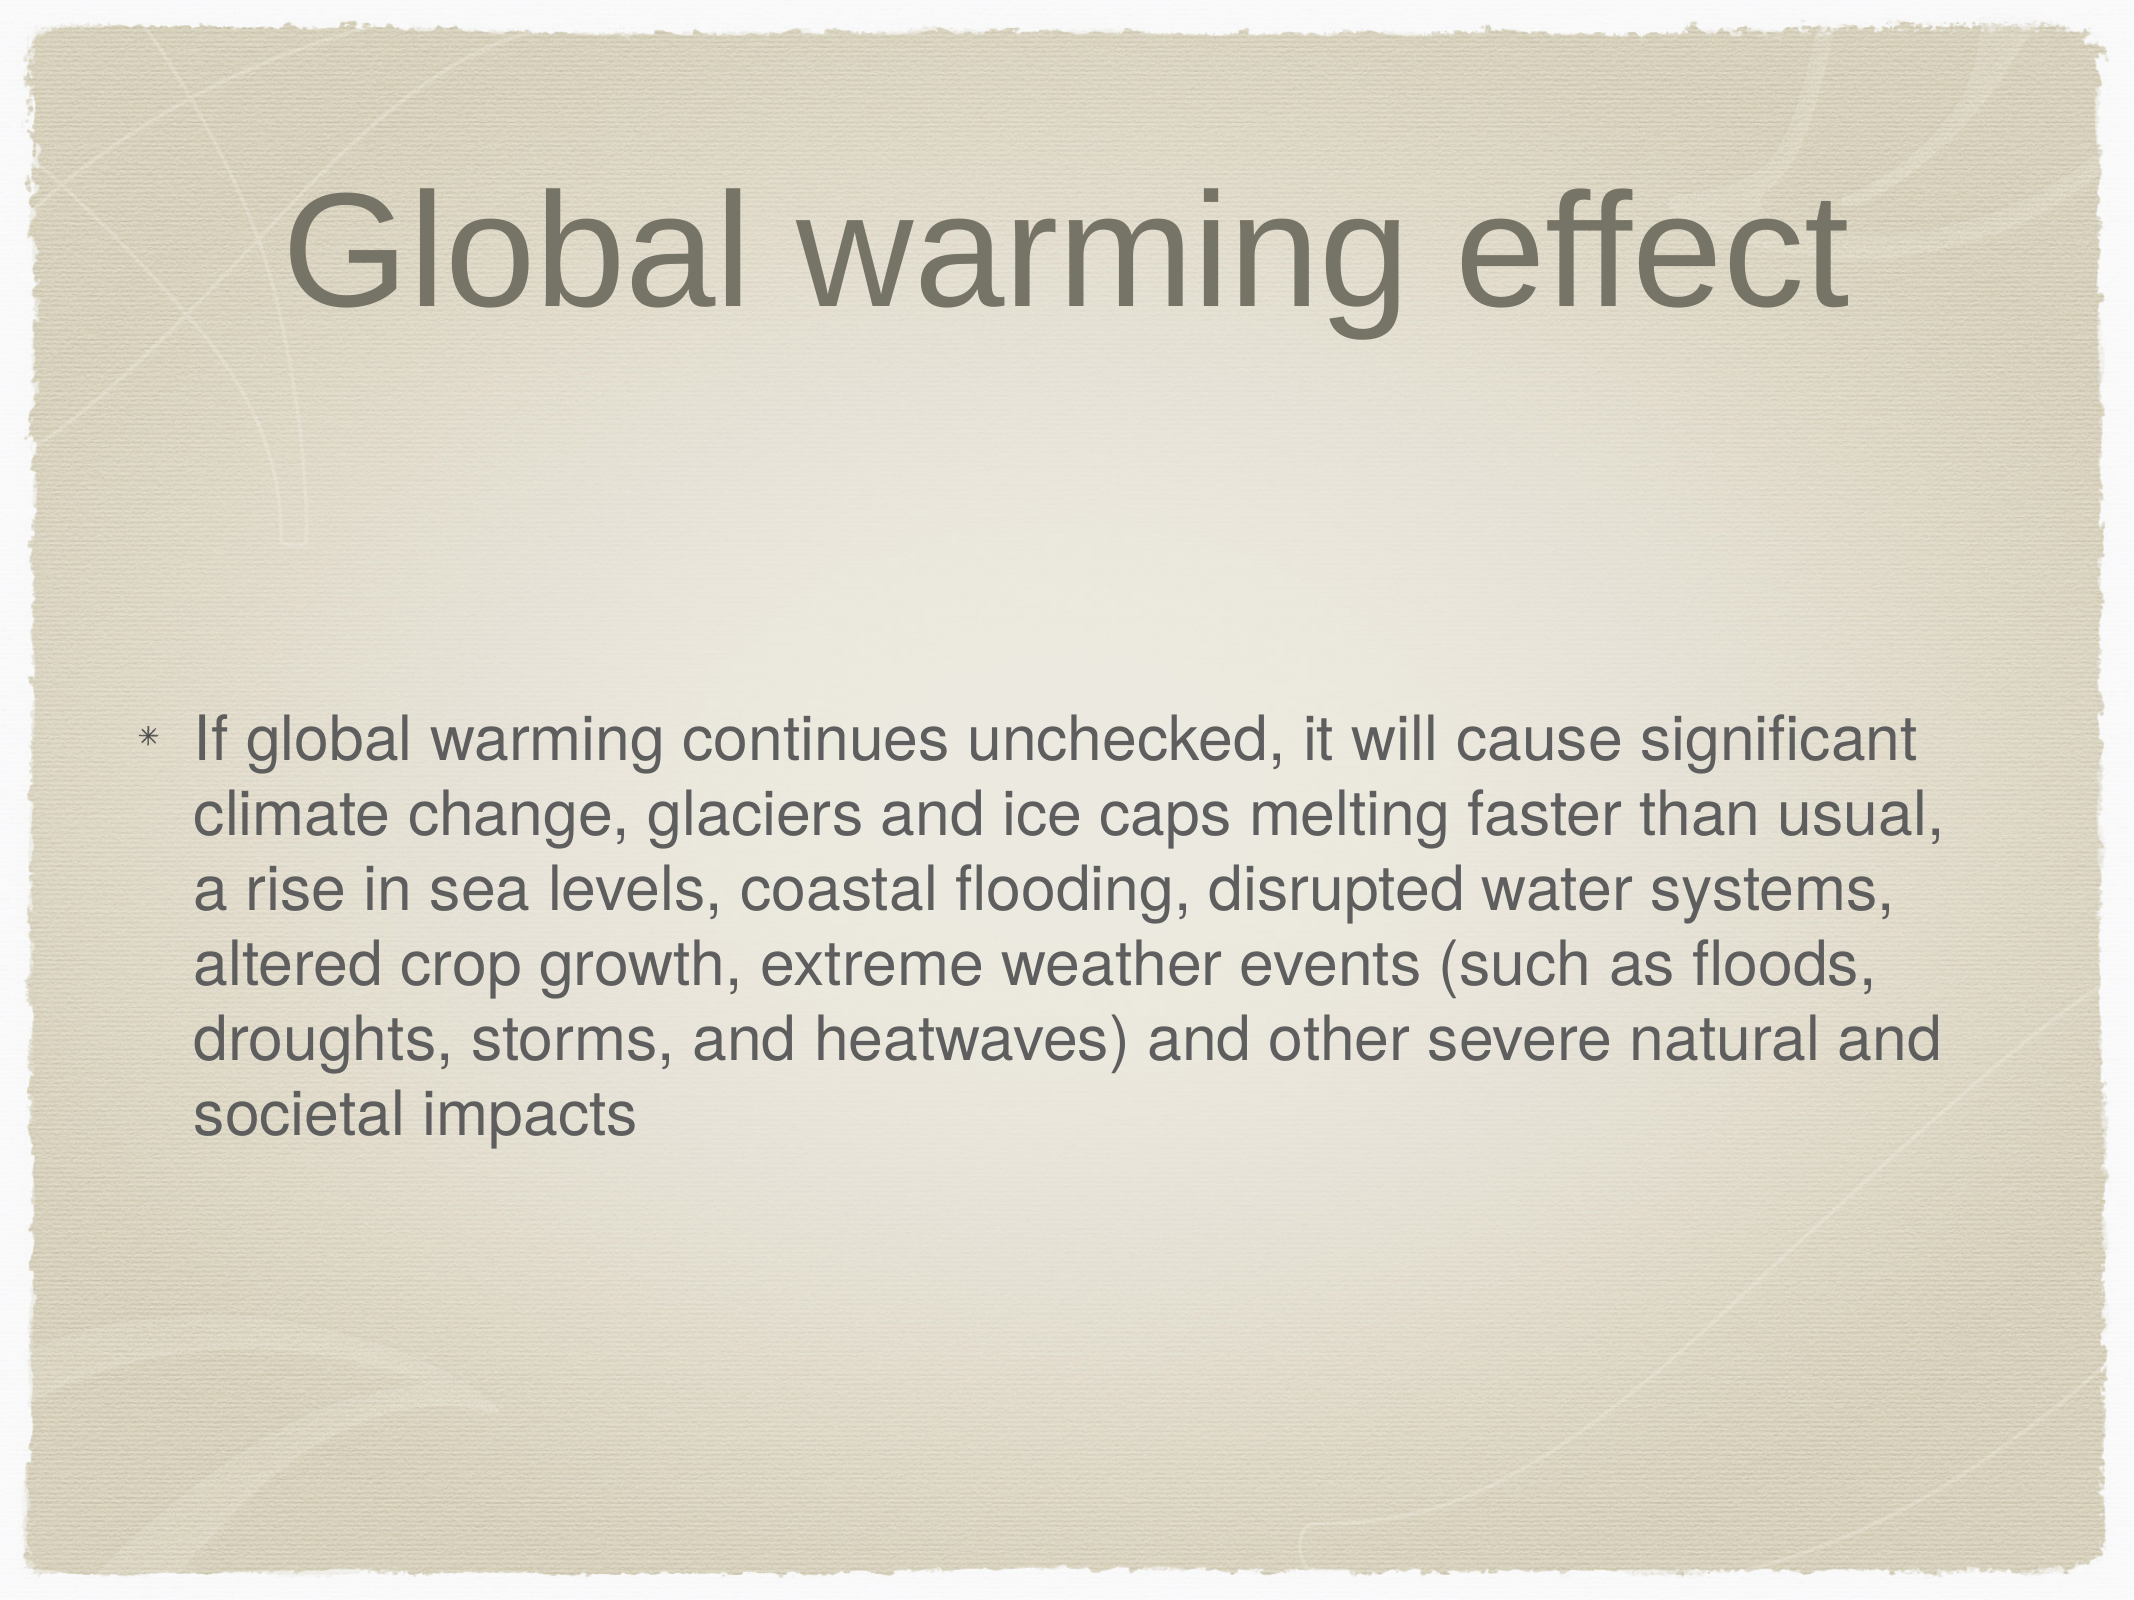

# Global warming effect
If global warming continues unchecked, it will cause significant climate change, glaciers and ice caps melting faster than usual, a rise in sea levels, coastal flooding, disrupted water systems, altered crop growth, extreme weather events (such as floods, droughts, storms, and heatwaves) and other severe natural and societal impacts